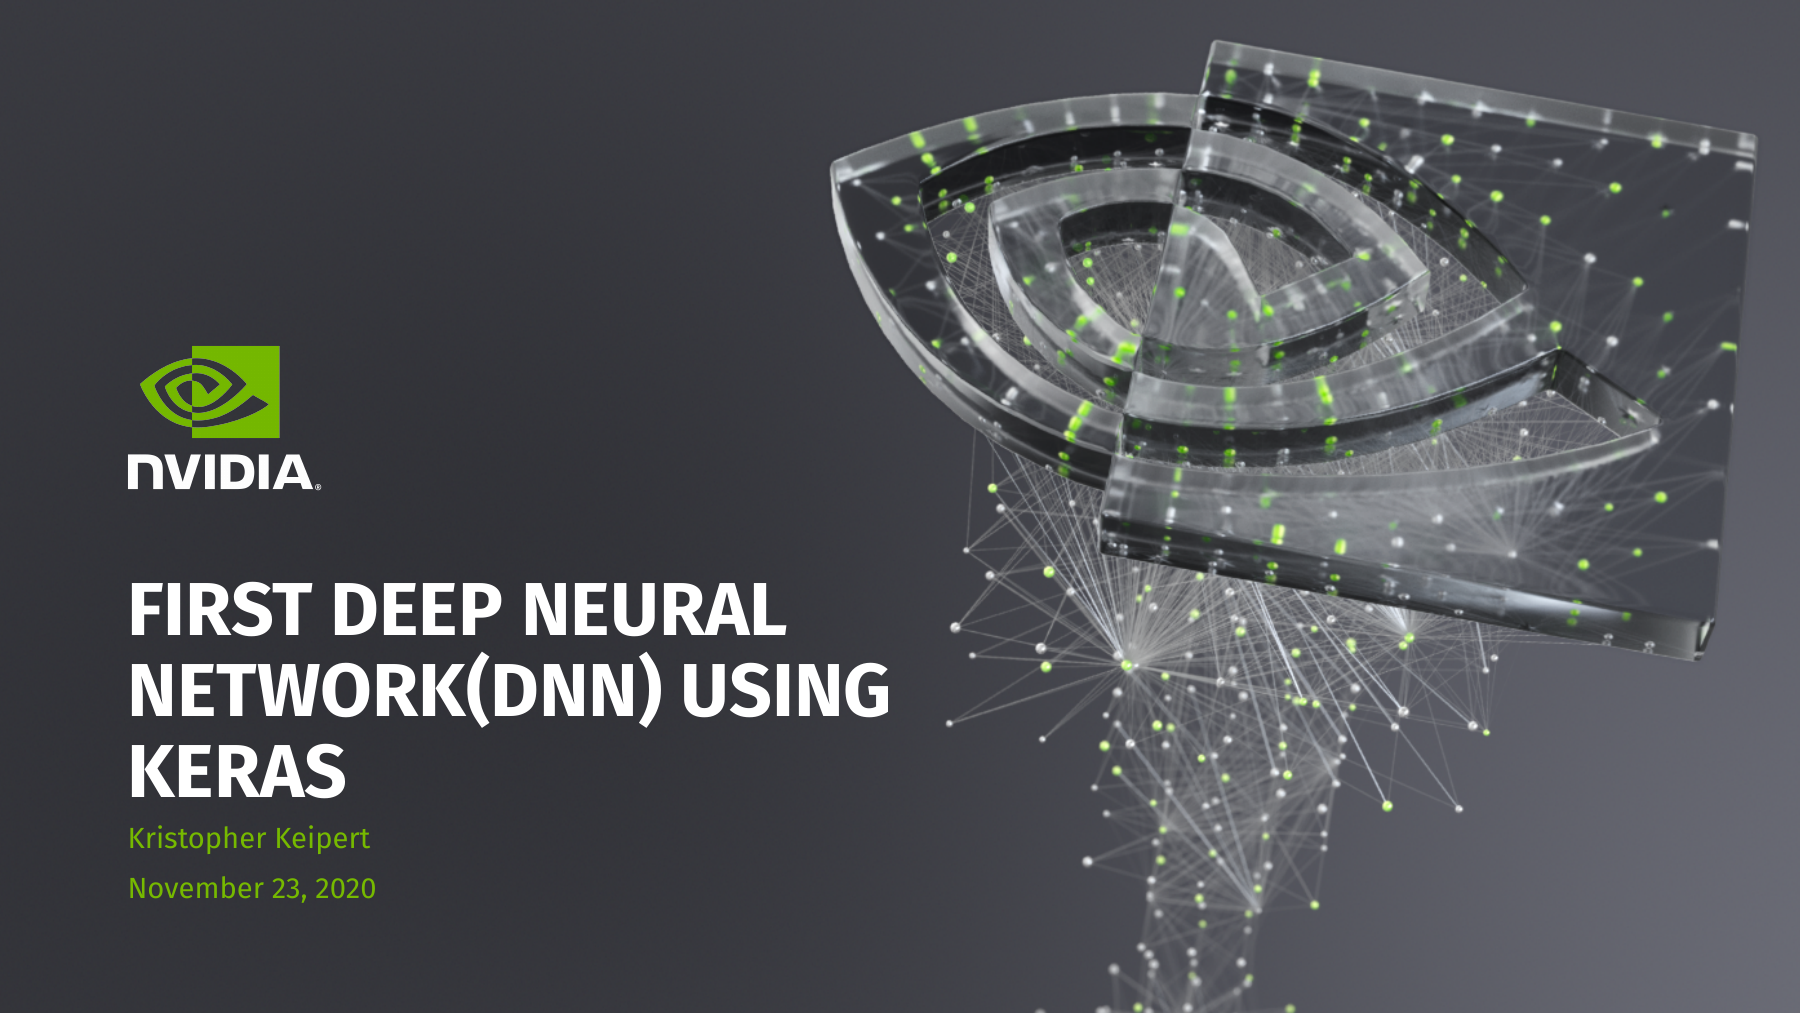

# First Deep Neural Network(DNN) Using KERAS
Kristopher Keipert
November 23, 2020